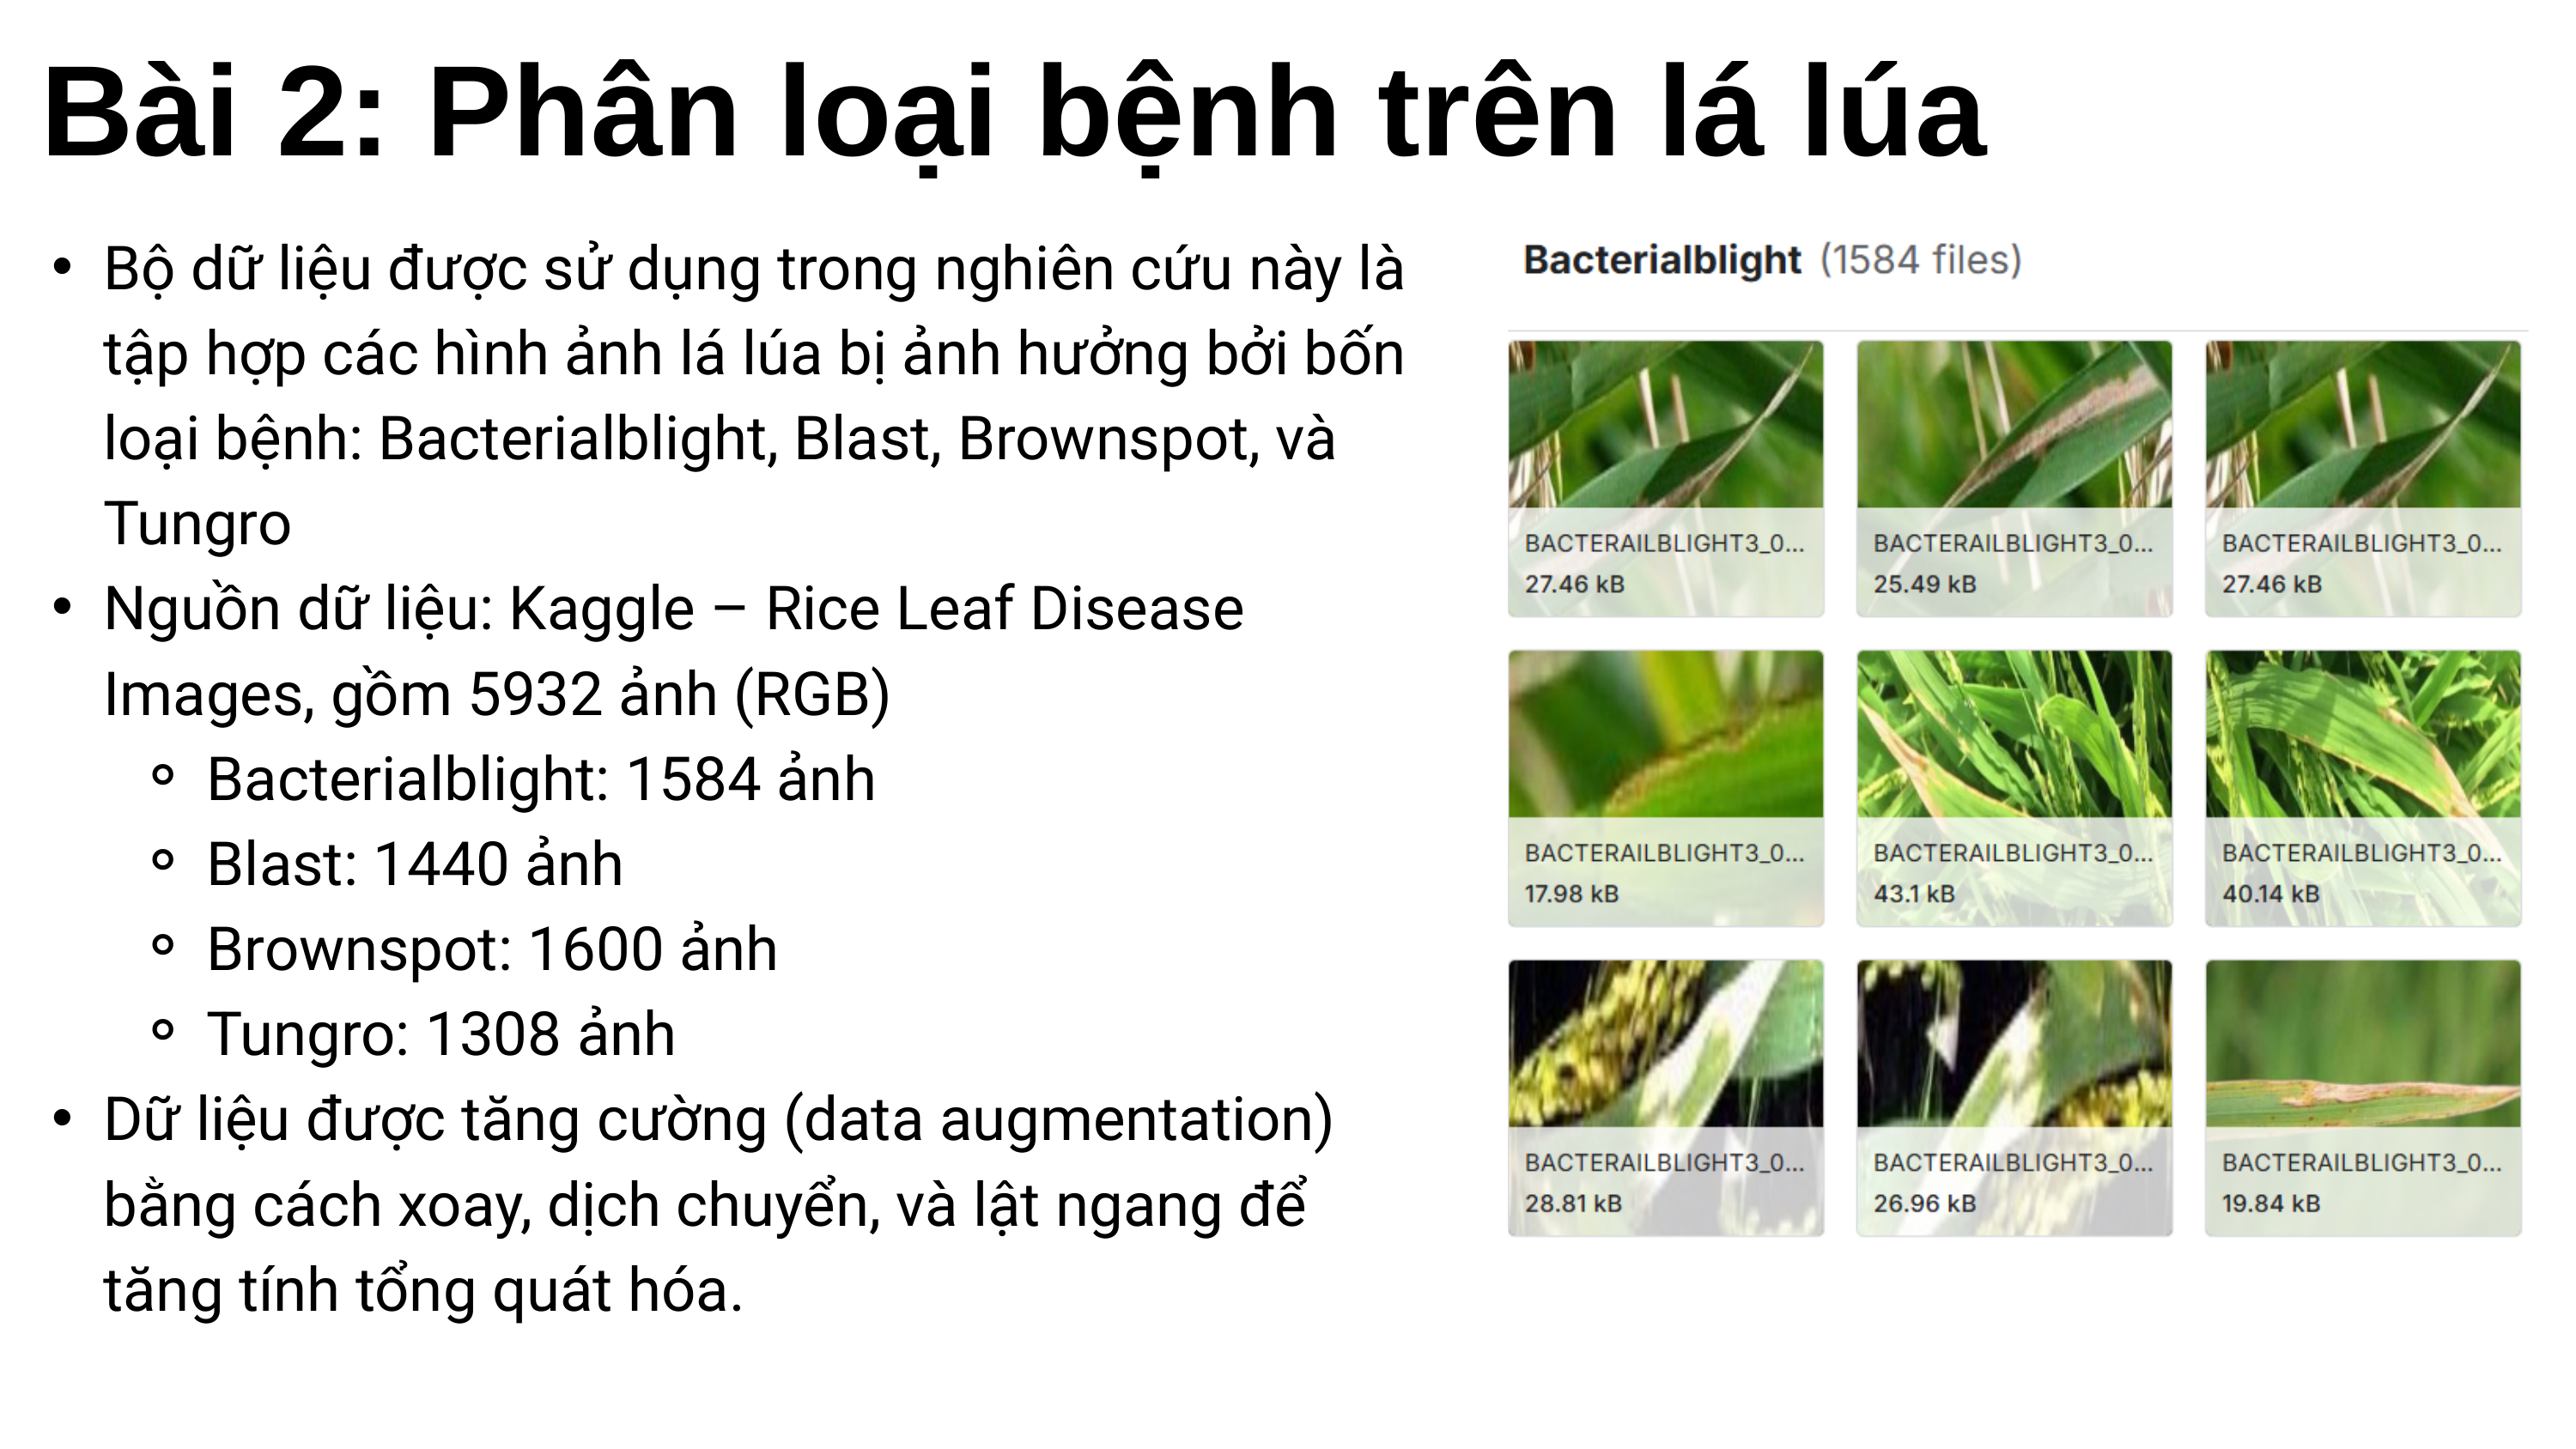

Bài 2: Phân loại bệnh trên lá lúa
Bộ dữ liệu được sử dụng trong nghiên cứu này là tập hợp các hình ảnh lá lúa bị ảnh hưởng bởi bốn loại bệnh: Bacterialblight, Blast, Brownspot, và Tungro
Nguồn dữ liệu: Kaggle – Rice Leaf Disease Images, gồm 5932 ảnh (RGB)
Bacterialblight: 1584 ảnh
Blast: 1440 ảnh
Brownspot: 1600 ảnh
Tungro: 1308 ảnh
Dữ liệu được tăng cường (data augmentation) bằng cách xoay, dịch chuyển, và lật ngang để tăng tính tổng quát hóa.